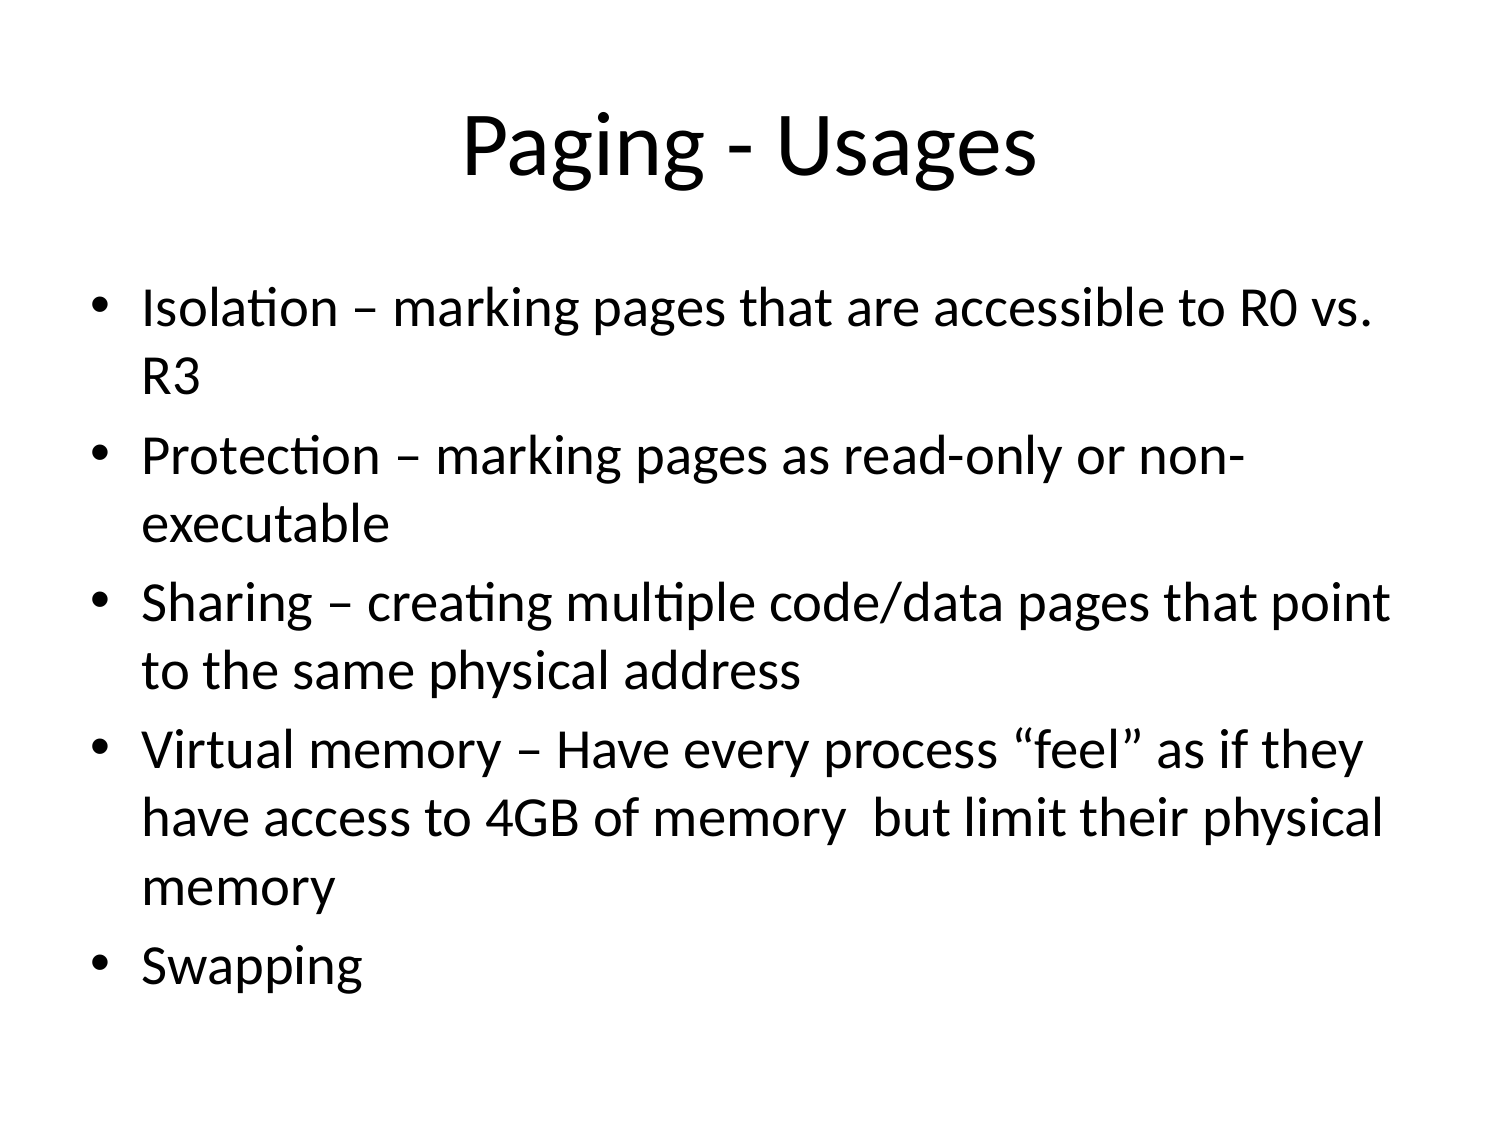

# Paging - Usages
Isolation – marking pages that are accessible to R0 vs. R3
Protection – marking pages as read-only or non-executable
Sharing – creating multiple code/data pages that point to the same physical address
Virtual memory – Have every process “feel” as if they have access to 4GB of memory  but limit their physical memory
Swapping